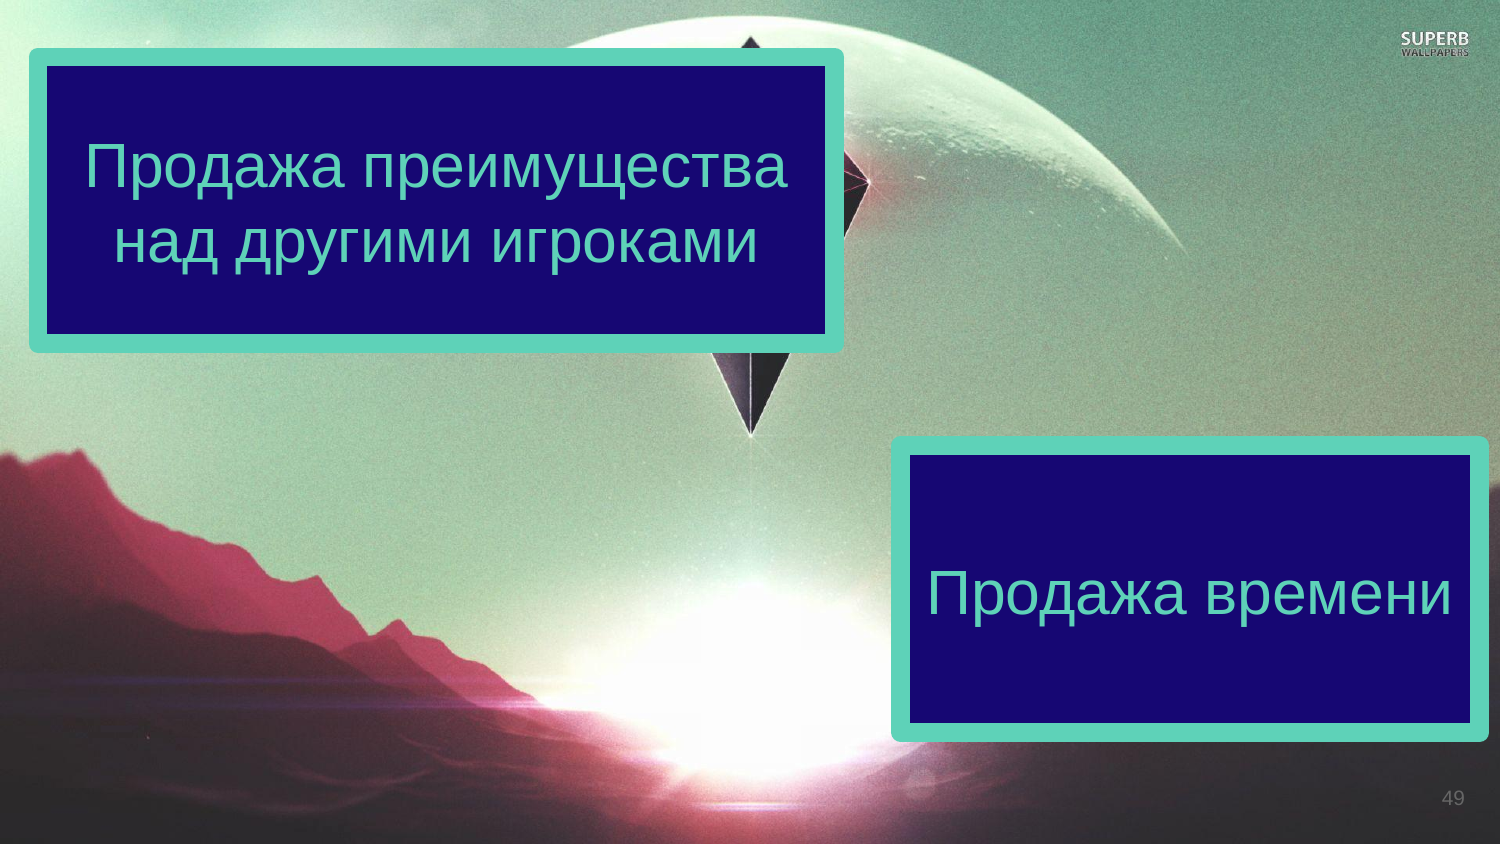

# Продажа преимущества над другими игроками
Продажа времени
49